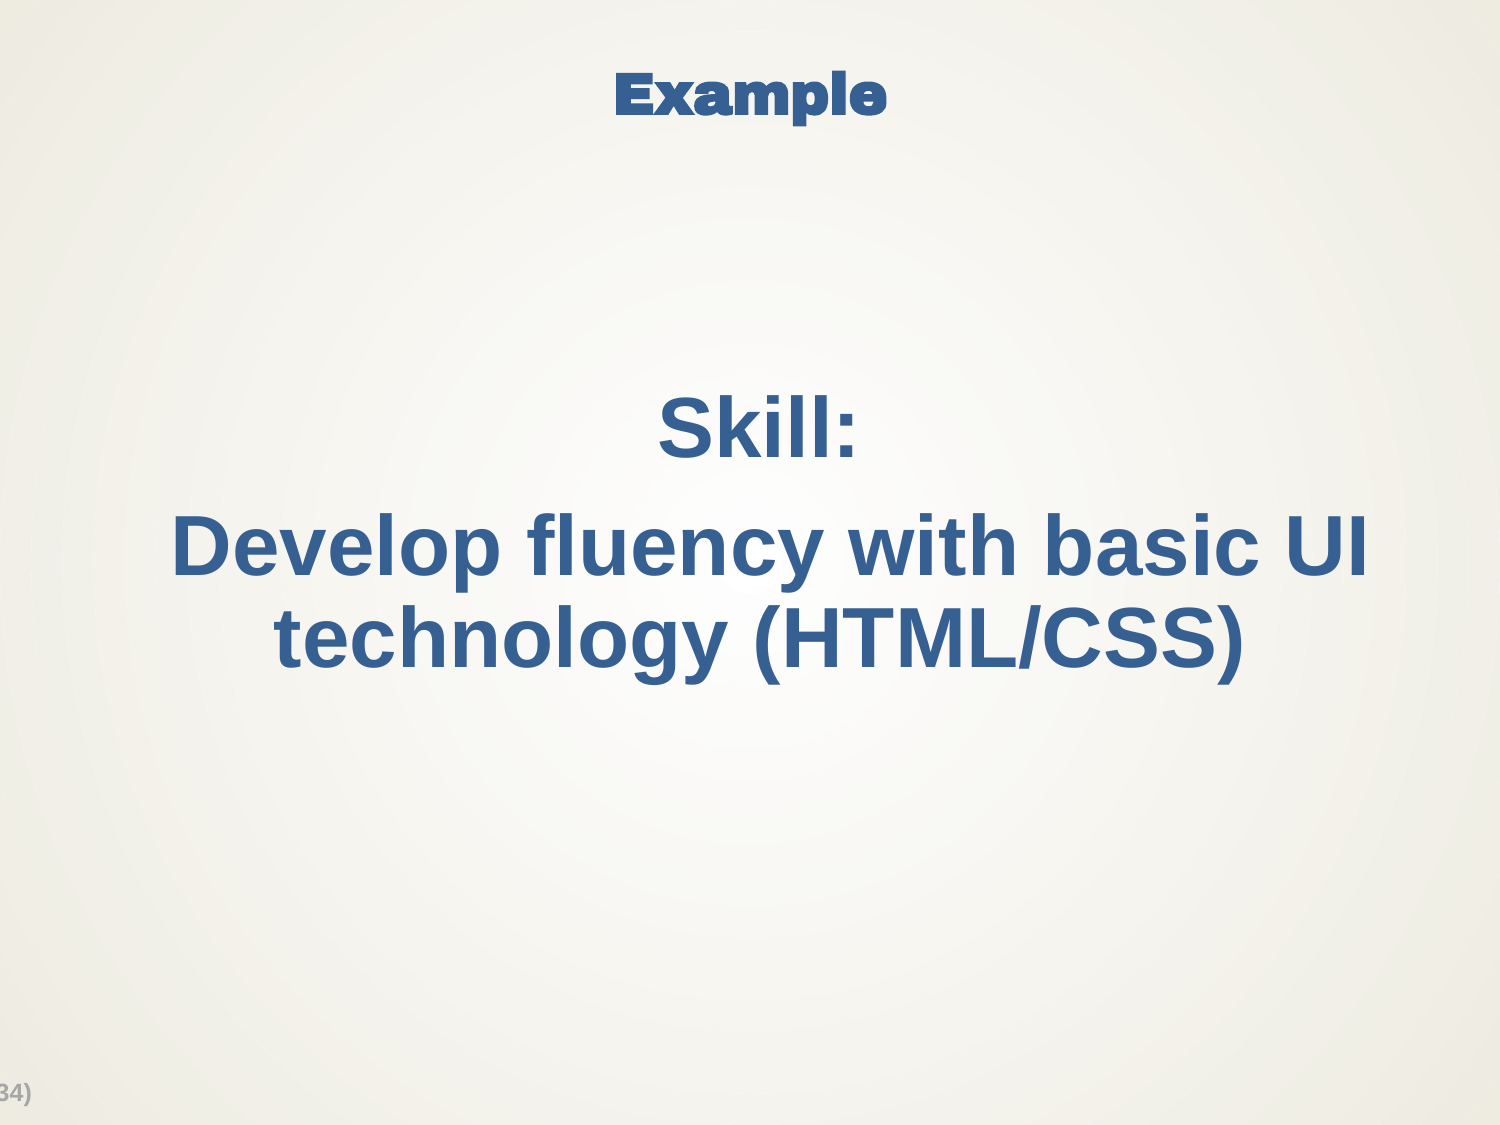

# Example
Skill:
Develop fluency with basic UI technology (HTML/CSS)